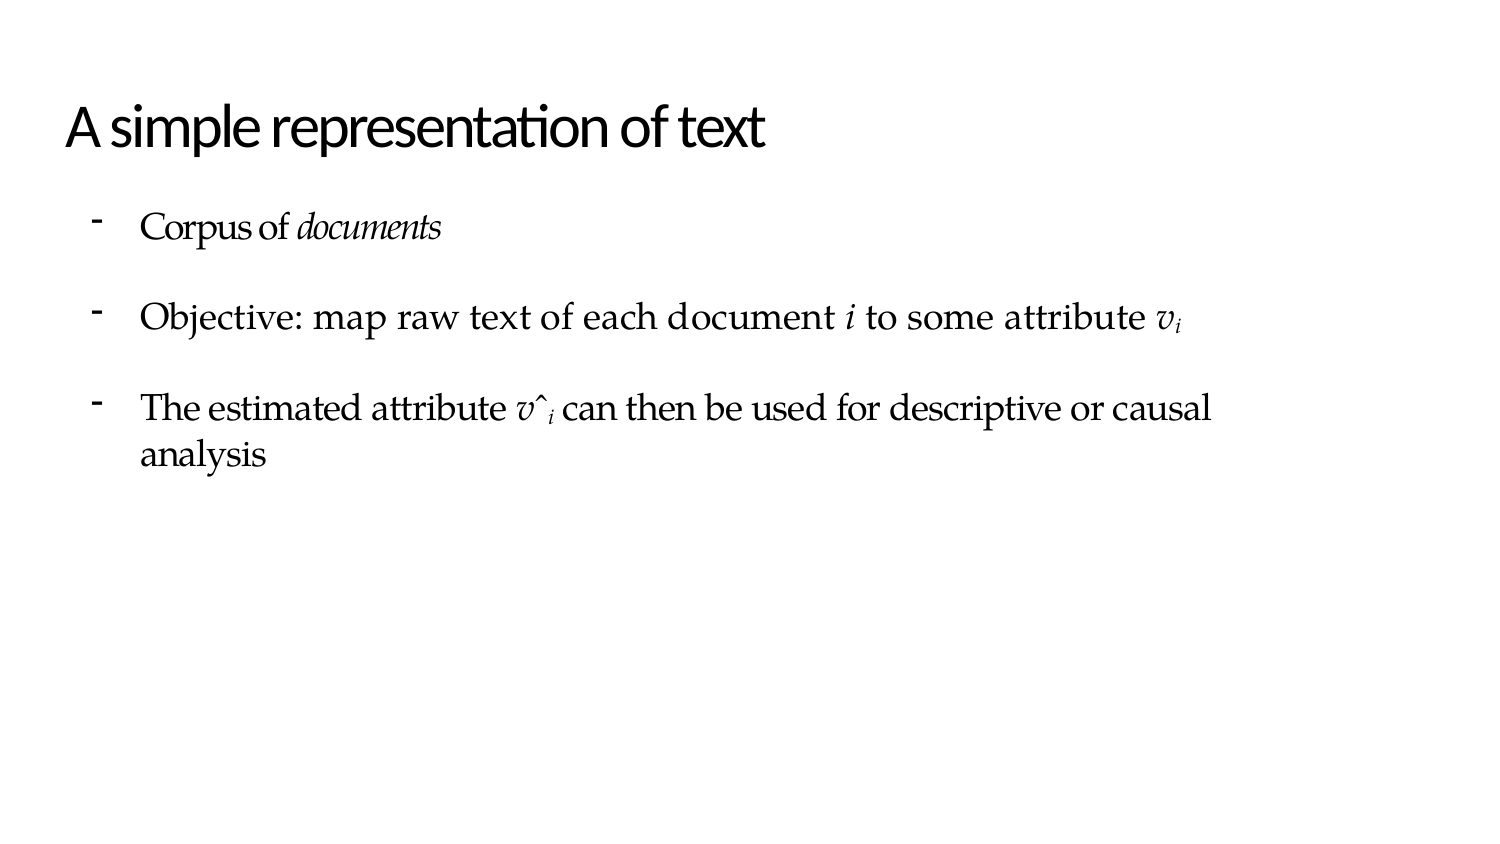

# A simple representation of text
Corpus of documents

Objective: map raw text of each document i to some attribute vi

The estimated attribute vˆi  can then be used for descriptive or causal analysis